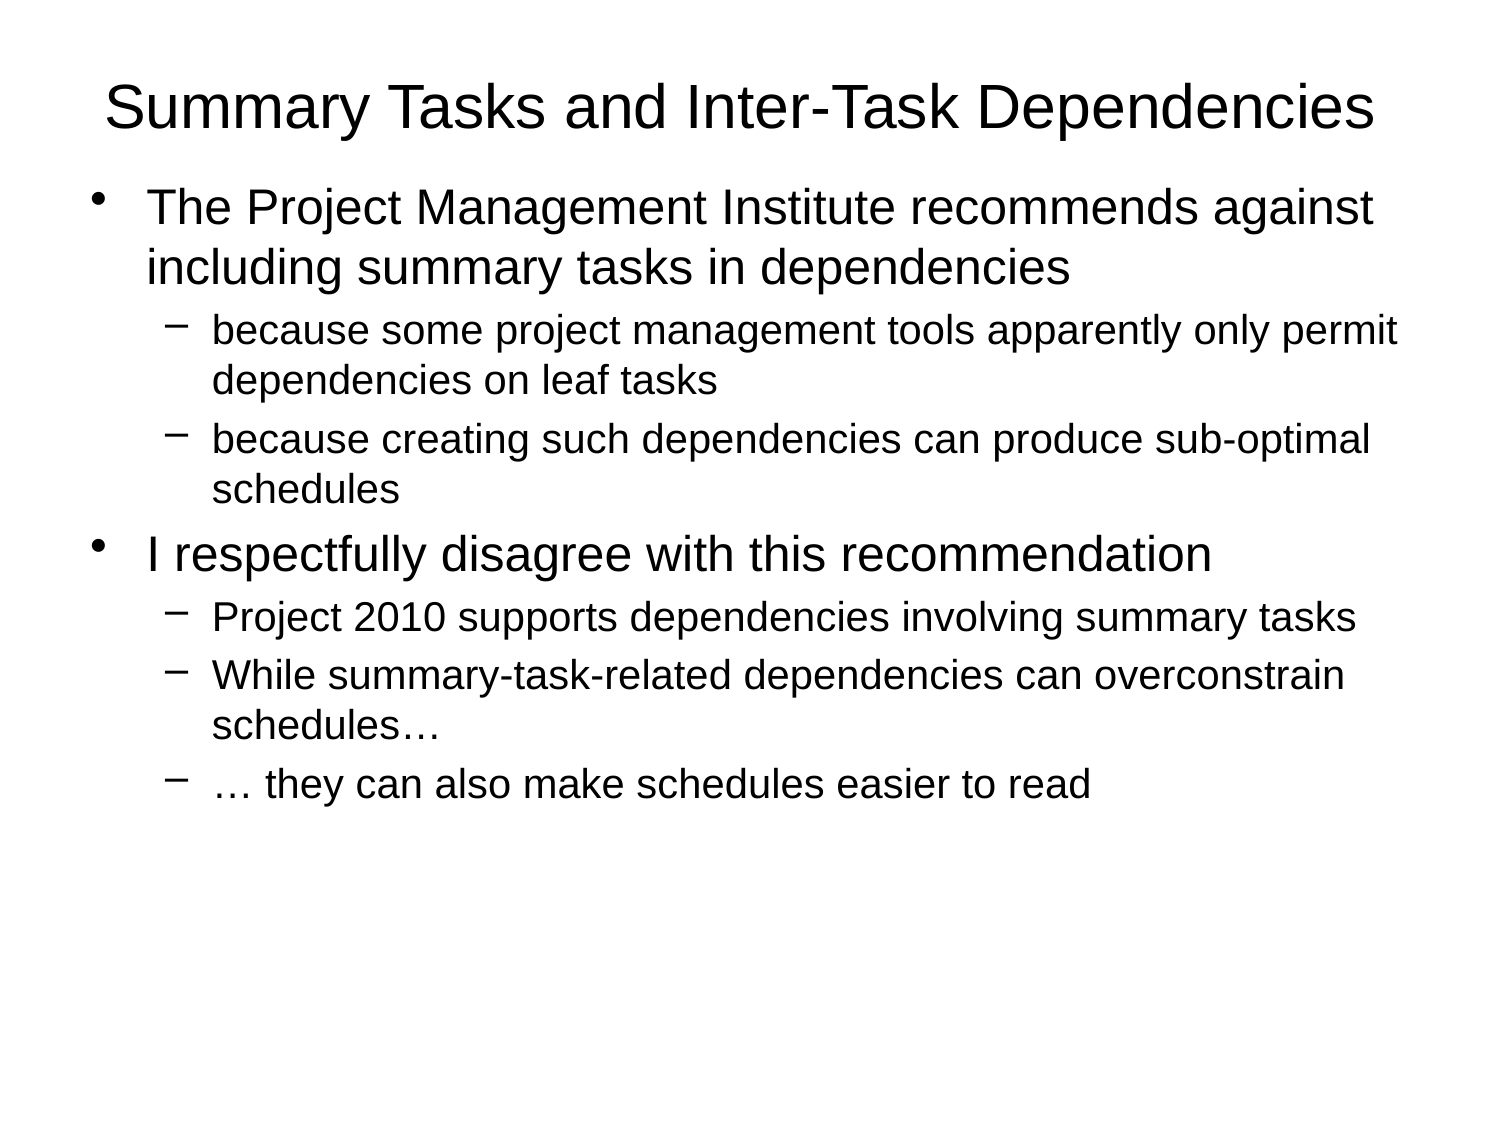

# Summary Tasks and Inter-Task Dependencies
The Project Management Institute recommends against including summary tasks in dependencies
because some project management tools apparently only permit dependencies on leaf tasks
because creating such dependencies can produce sub-optimal schedules
I respectfully disagree with this recommendation
Project 2010 supports dependencies involving summary tasks
While summary-task-related dependencies can overconstrain schedules…
… they can also make schedules easier to read